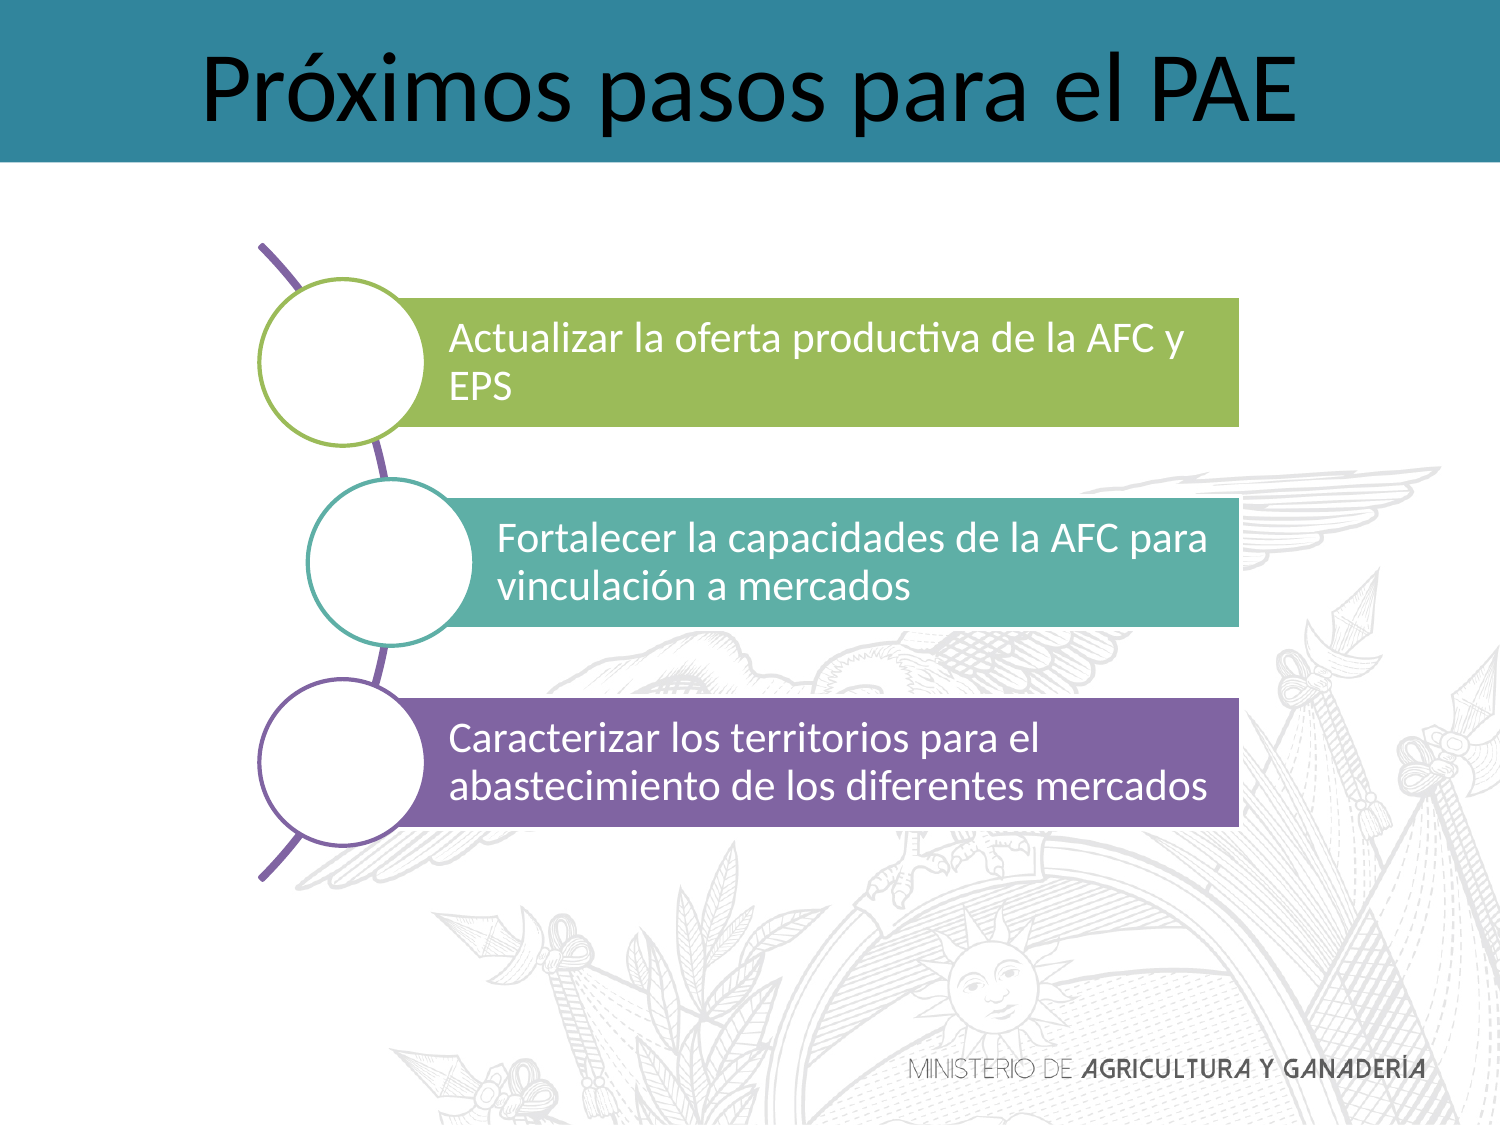

# Próximos pasos para el PAE
Actualizar la oferta productiva de la AFC y EPS
Fortalecer la capacidades de la AFC para vinculación a mercados
Caracterizar los territorios para el abastecimiento de los diferentes mercados